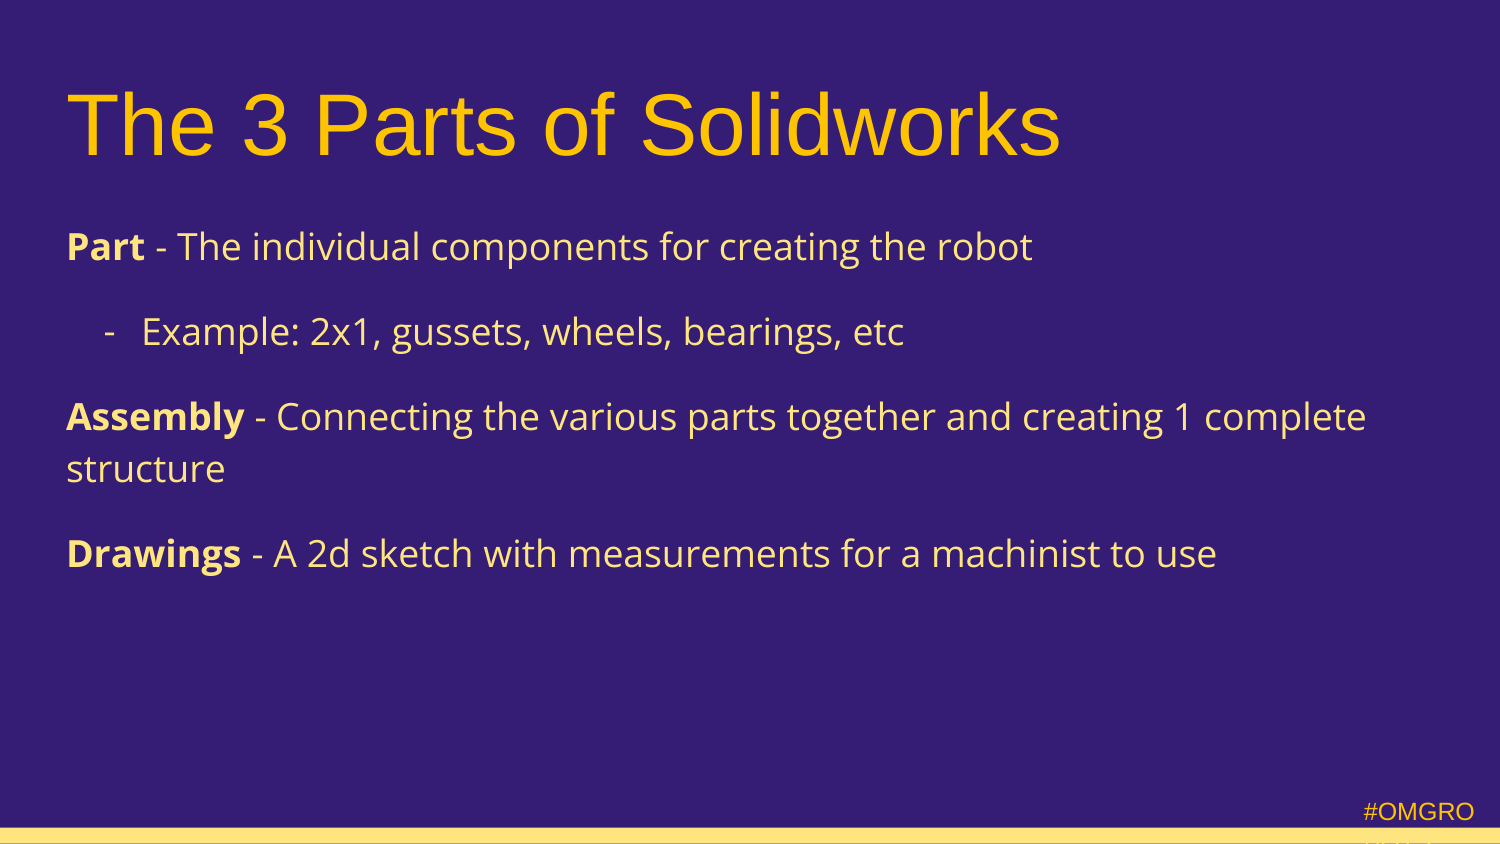

# The 3 Parts of Solidworks
Part - The individual components for creating the robot
Example: 2x1, gussets, wheels, bearings, etc
Assembly - Connecting the various parts together and creating 1 complete structure
Drawings - A 2d sketch with measurements for a machinist to use